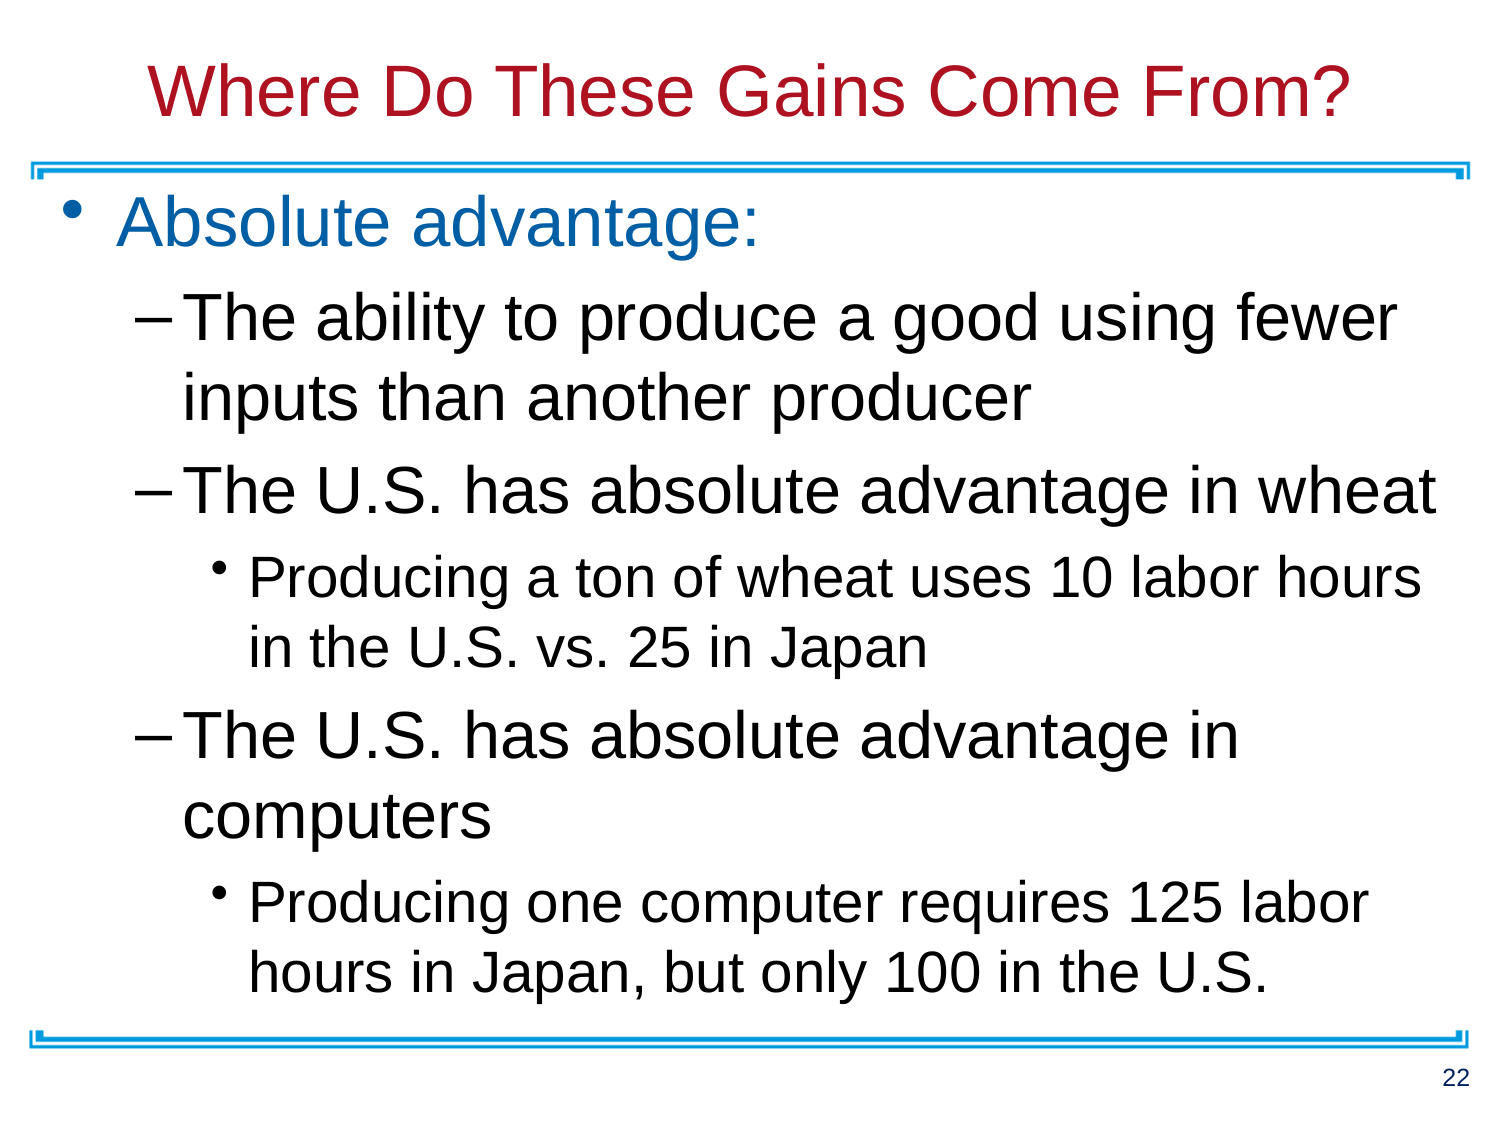

# Where Do These Gains Come From?
Absolute advantage:
The ability to produce a good using fewer inputs than another producer
The U.S. has absolute advantage in wheat
Producing a ton of wheat uses 10 labor hours in the U.S. vs. 25 in Japan
The U.S. has absolute advantage in computers
Producing one computer requires 125 labor hours in Japan, but only 100 in the U.S.

22